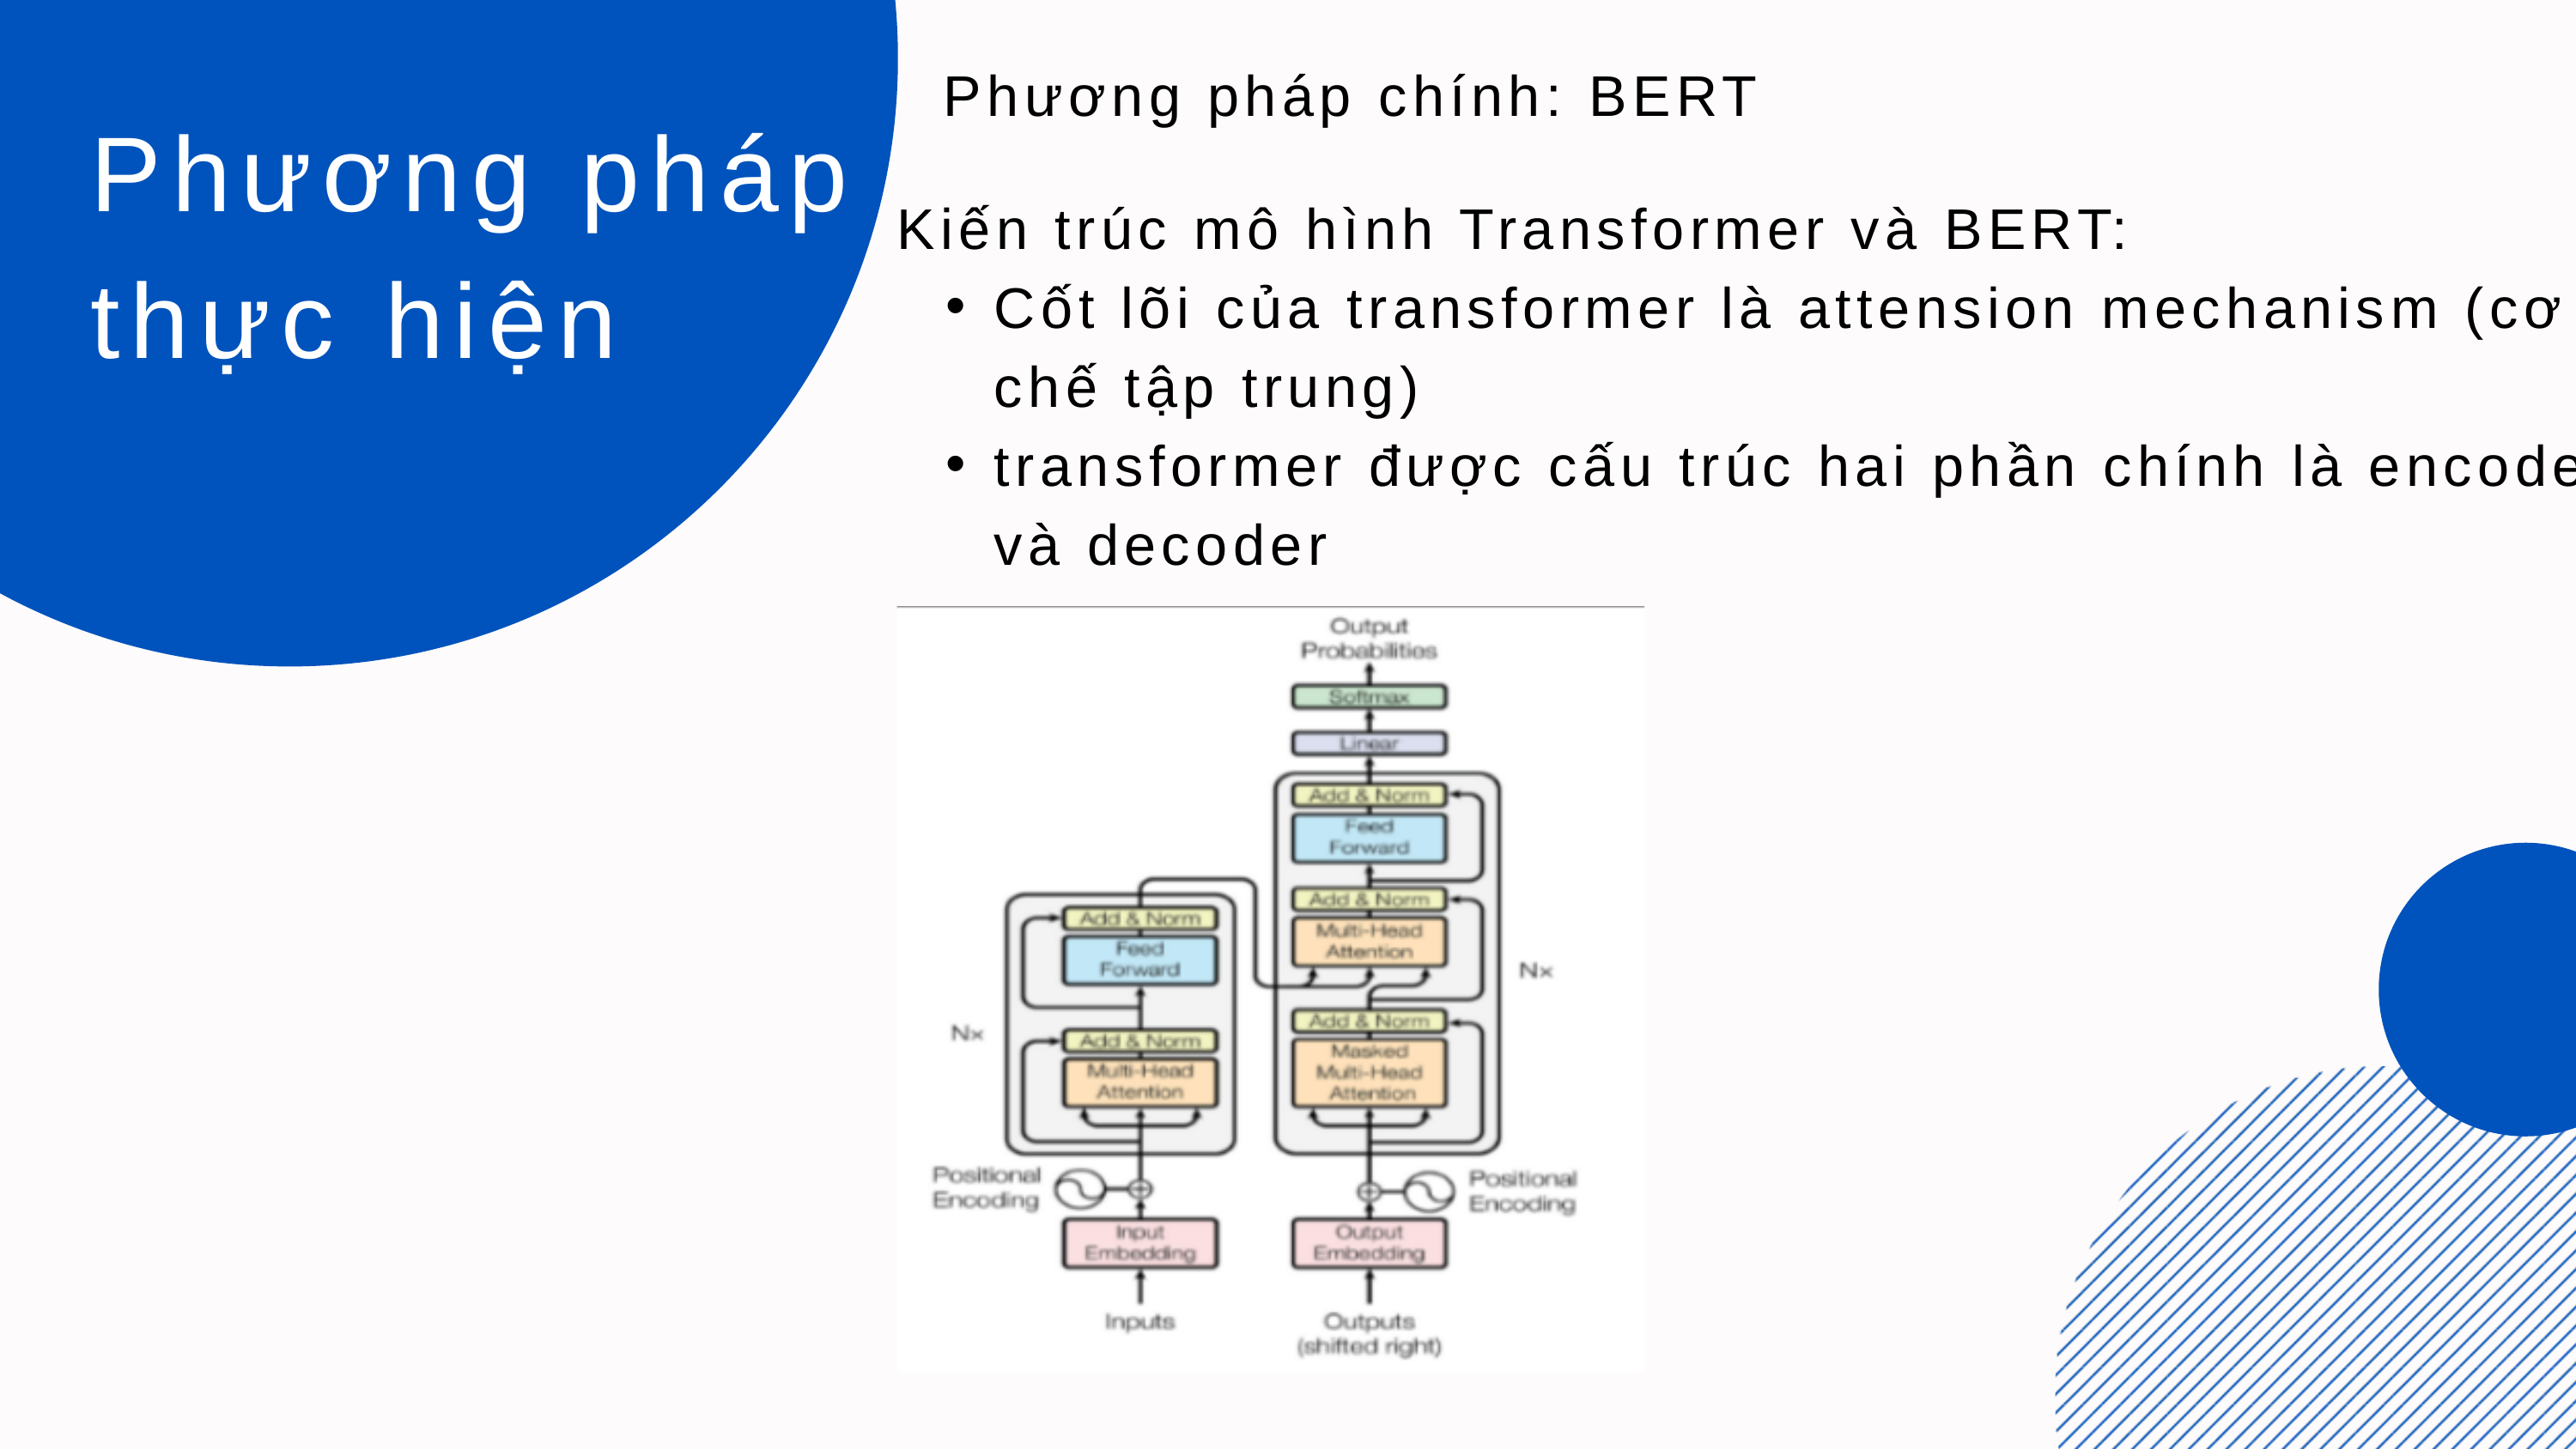

Phương pháp chính: BERT
Phương pháp thực hiện
Kiến trúc mô hình Transformer và BERT:
Cốt lõi của transformer là attension mechanism (cơ chế tập trung)
transformer được cấu trúc hai phần chính là encoder và decoder